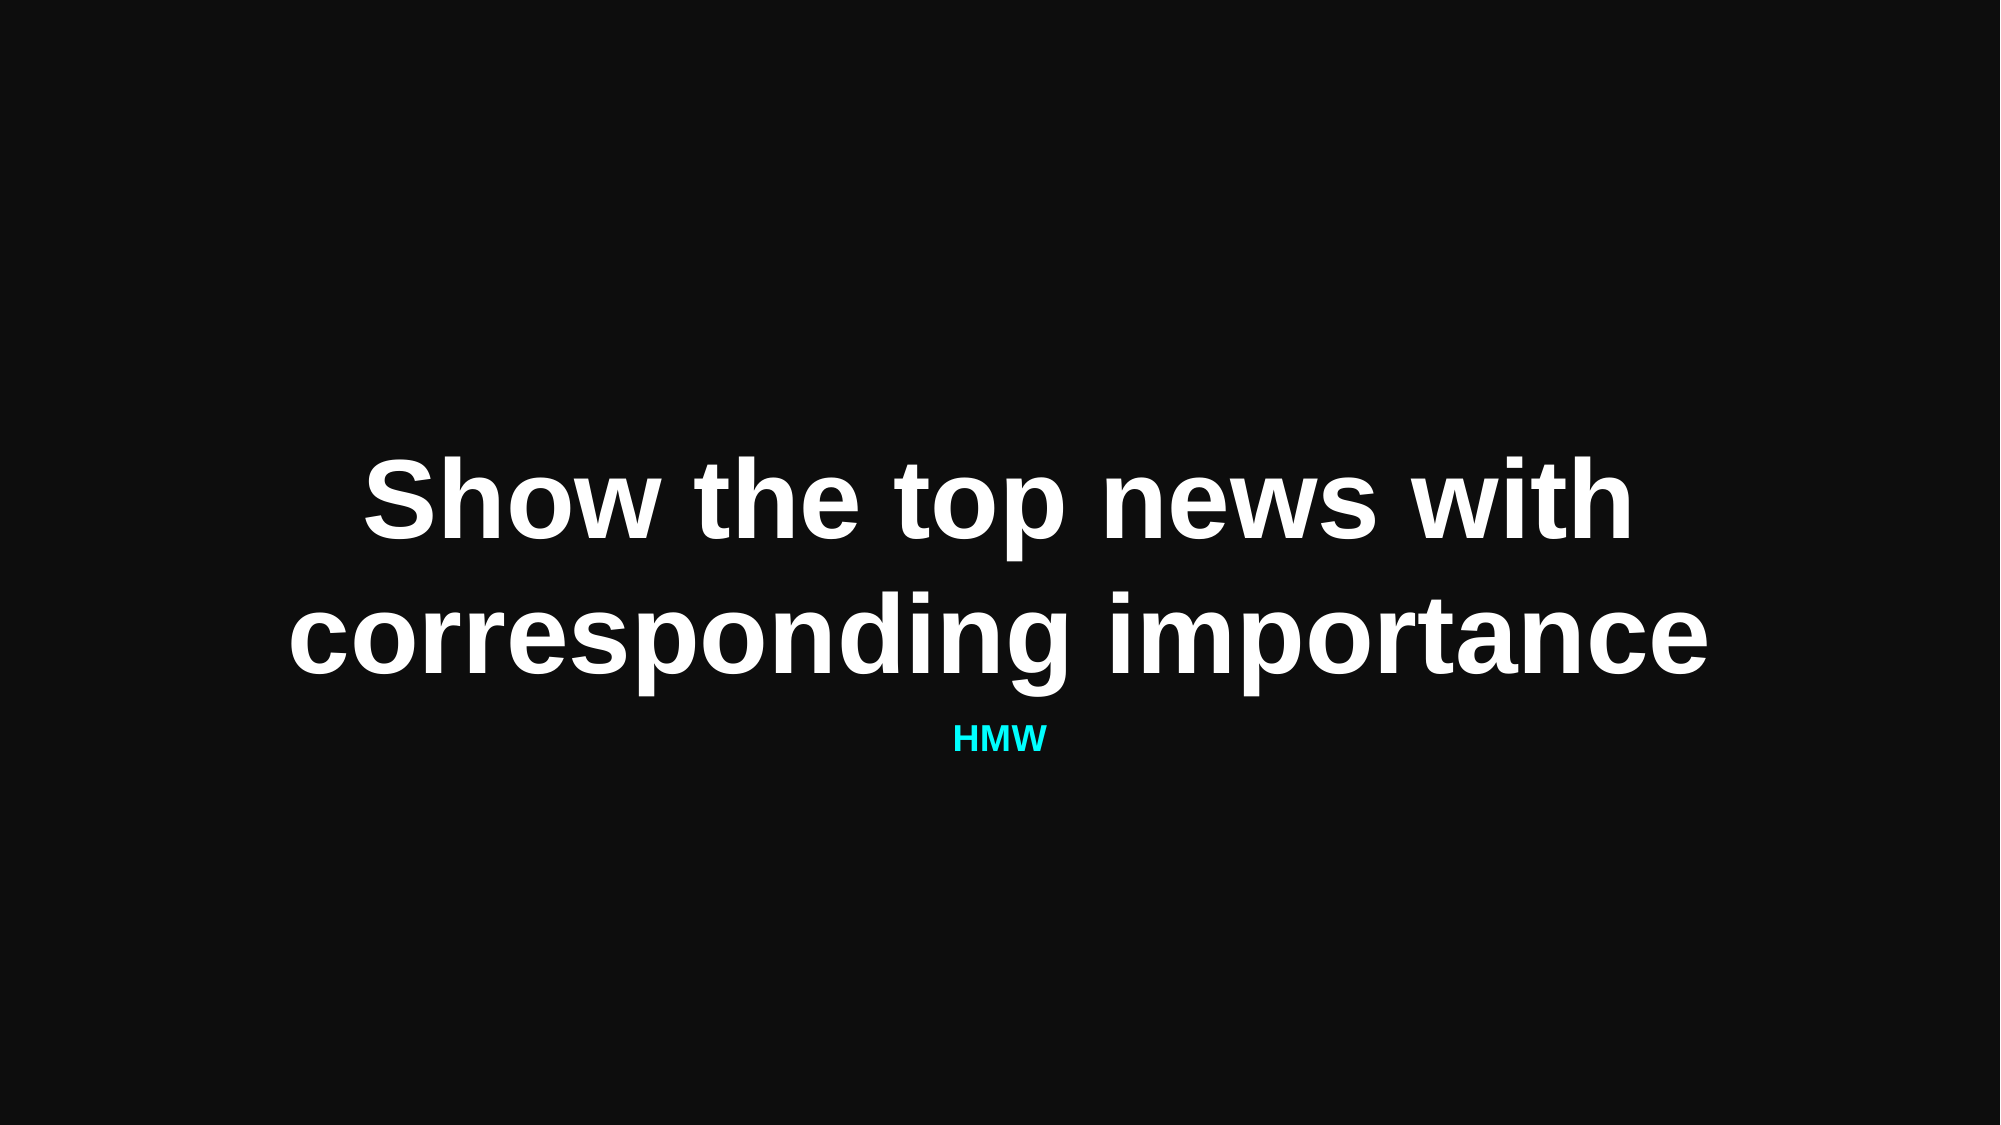

Show the top news with corresponding importance
HMW